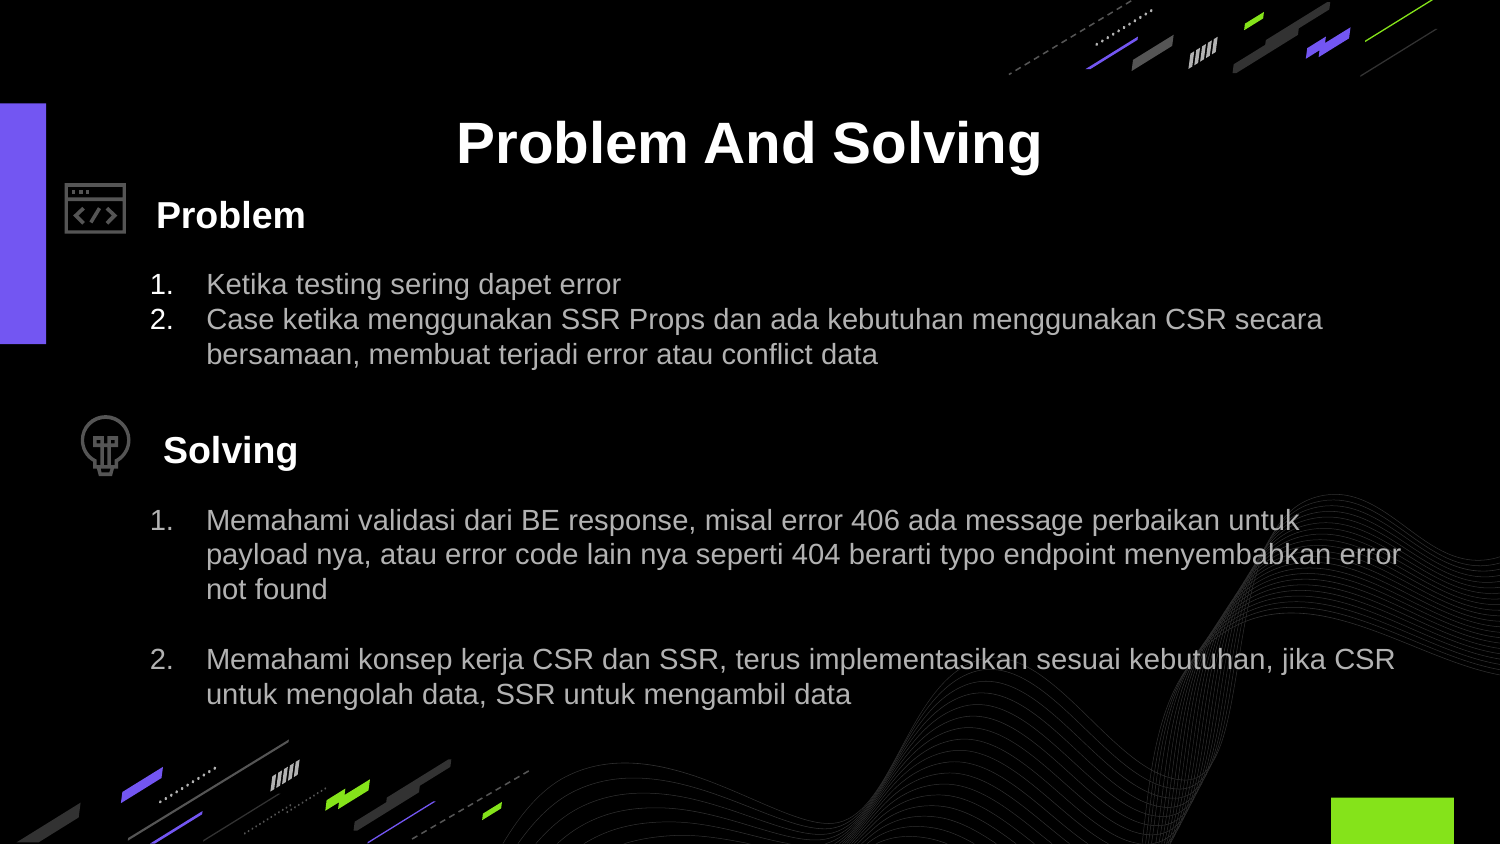

# Problem And Solving
Problem

Ketika testing sering dapet error
Case ketika menggunakan SSR Props dan ada kebutuhan menggunakan CSR secara bersamaan, membuat terjadi error atau conflict data

Solving

Memahami validasi dari BE response, misal error 406 ada message perbaikan untuk payload nya, atau error code lain nya seperti 404 berarti typo endpoint menyembabkan error not found

Memahami konsep kerja CSR dan SSR, terus implementasikan sesuai kebutuhan, jika CSR untuk mengolah data, SSR untuk mengambil data